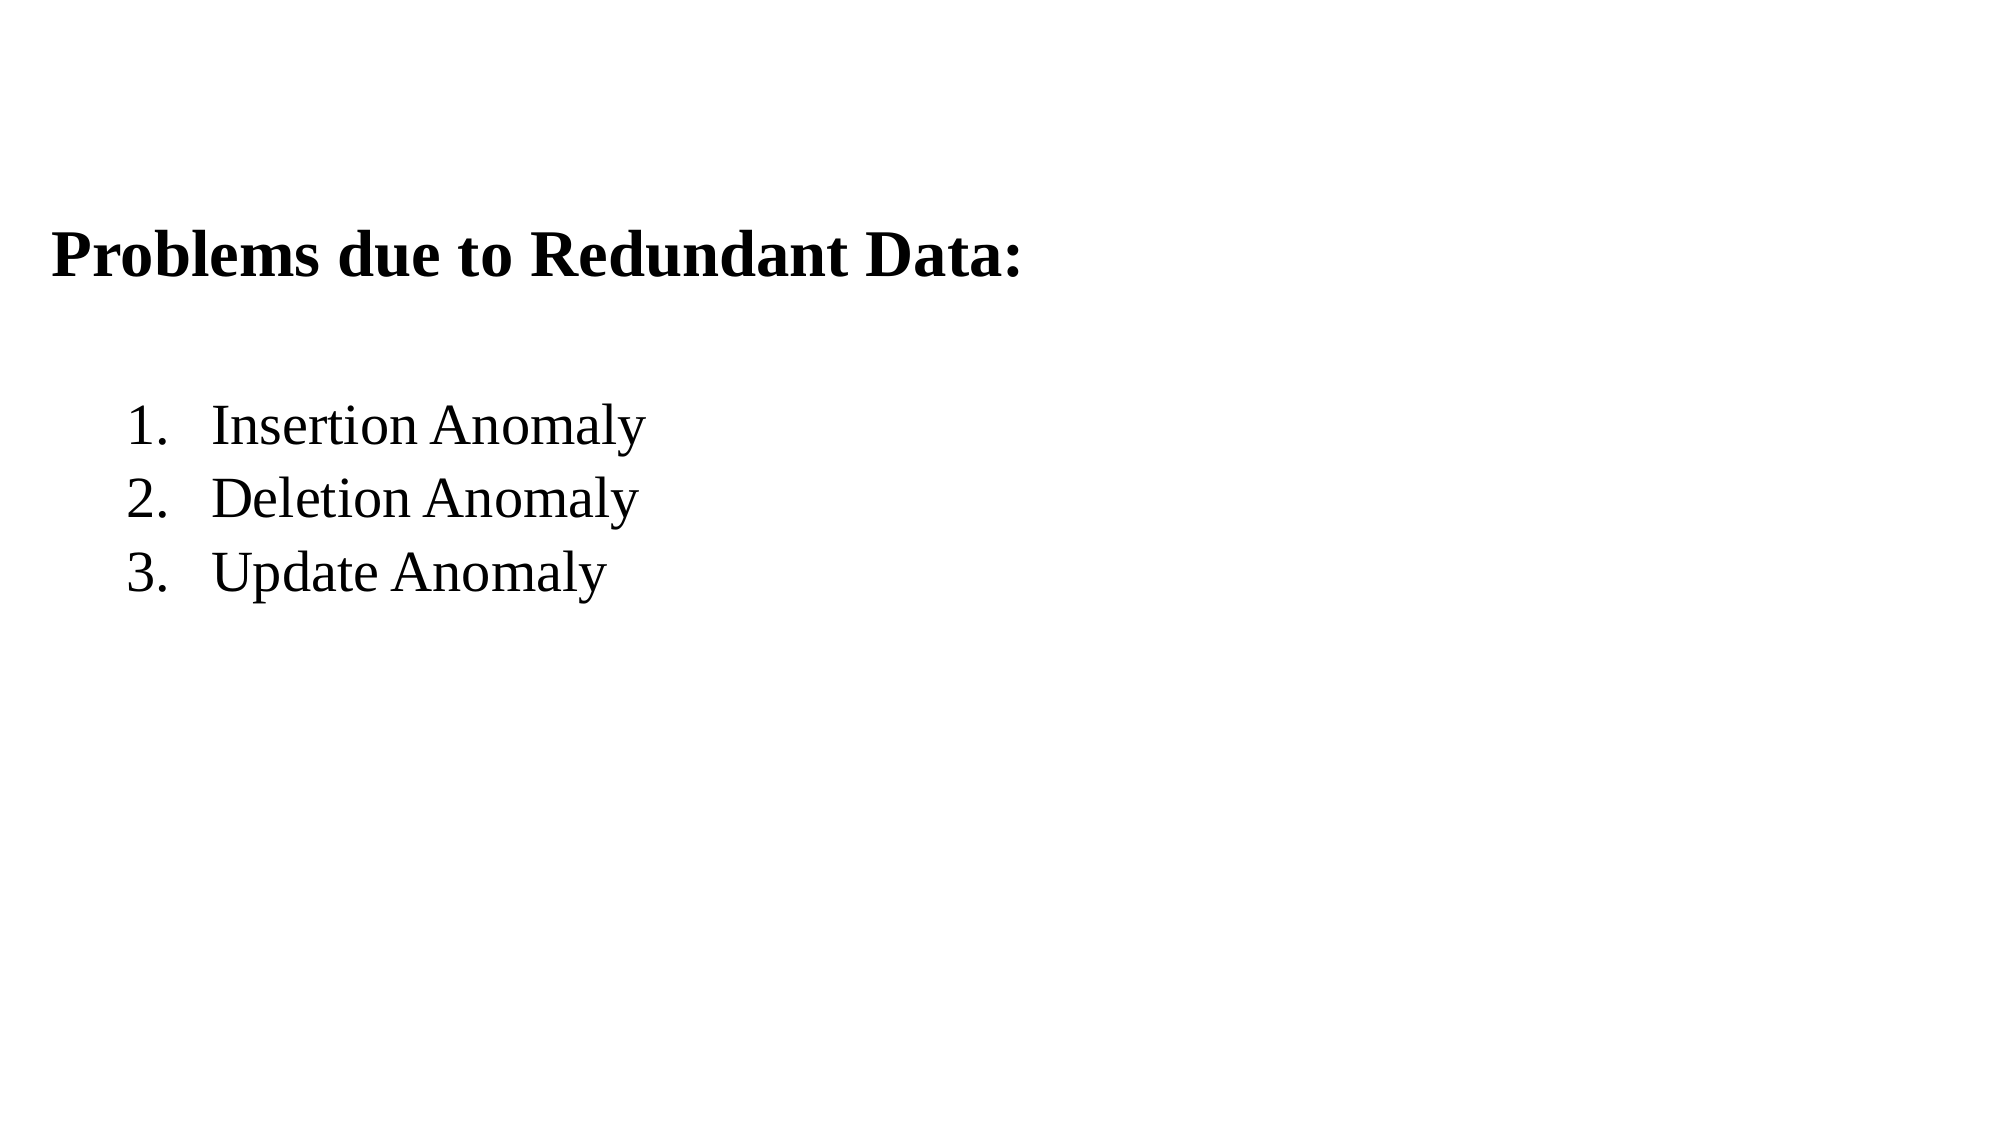

Problems due to Redundant Data:

Insertion Anomaly
Deletion Anomaly
Update Anomaly